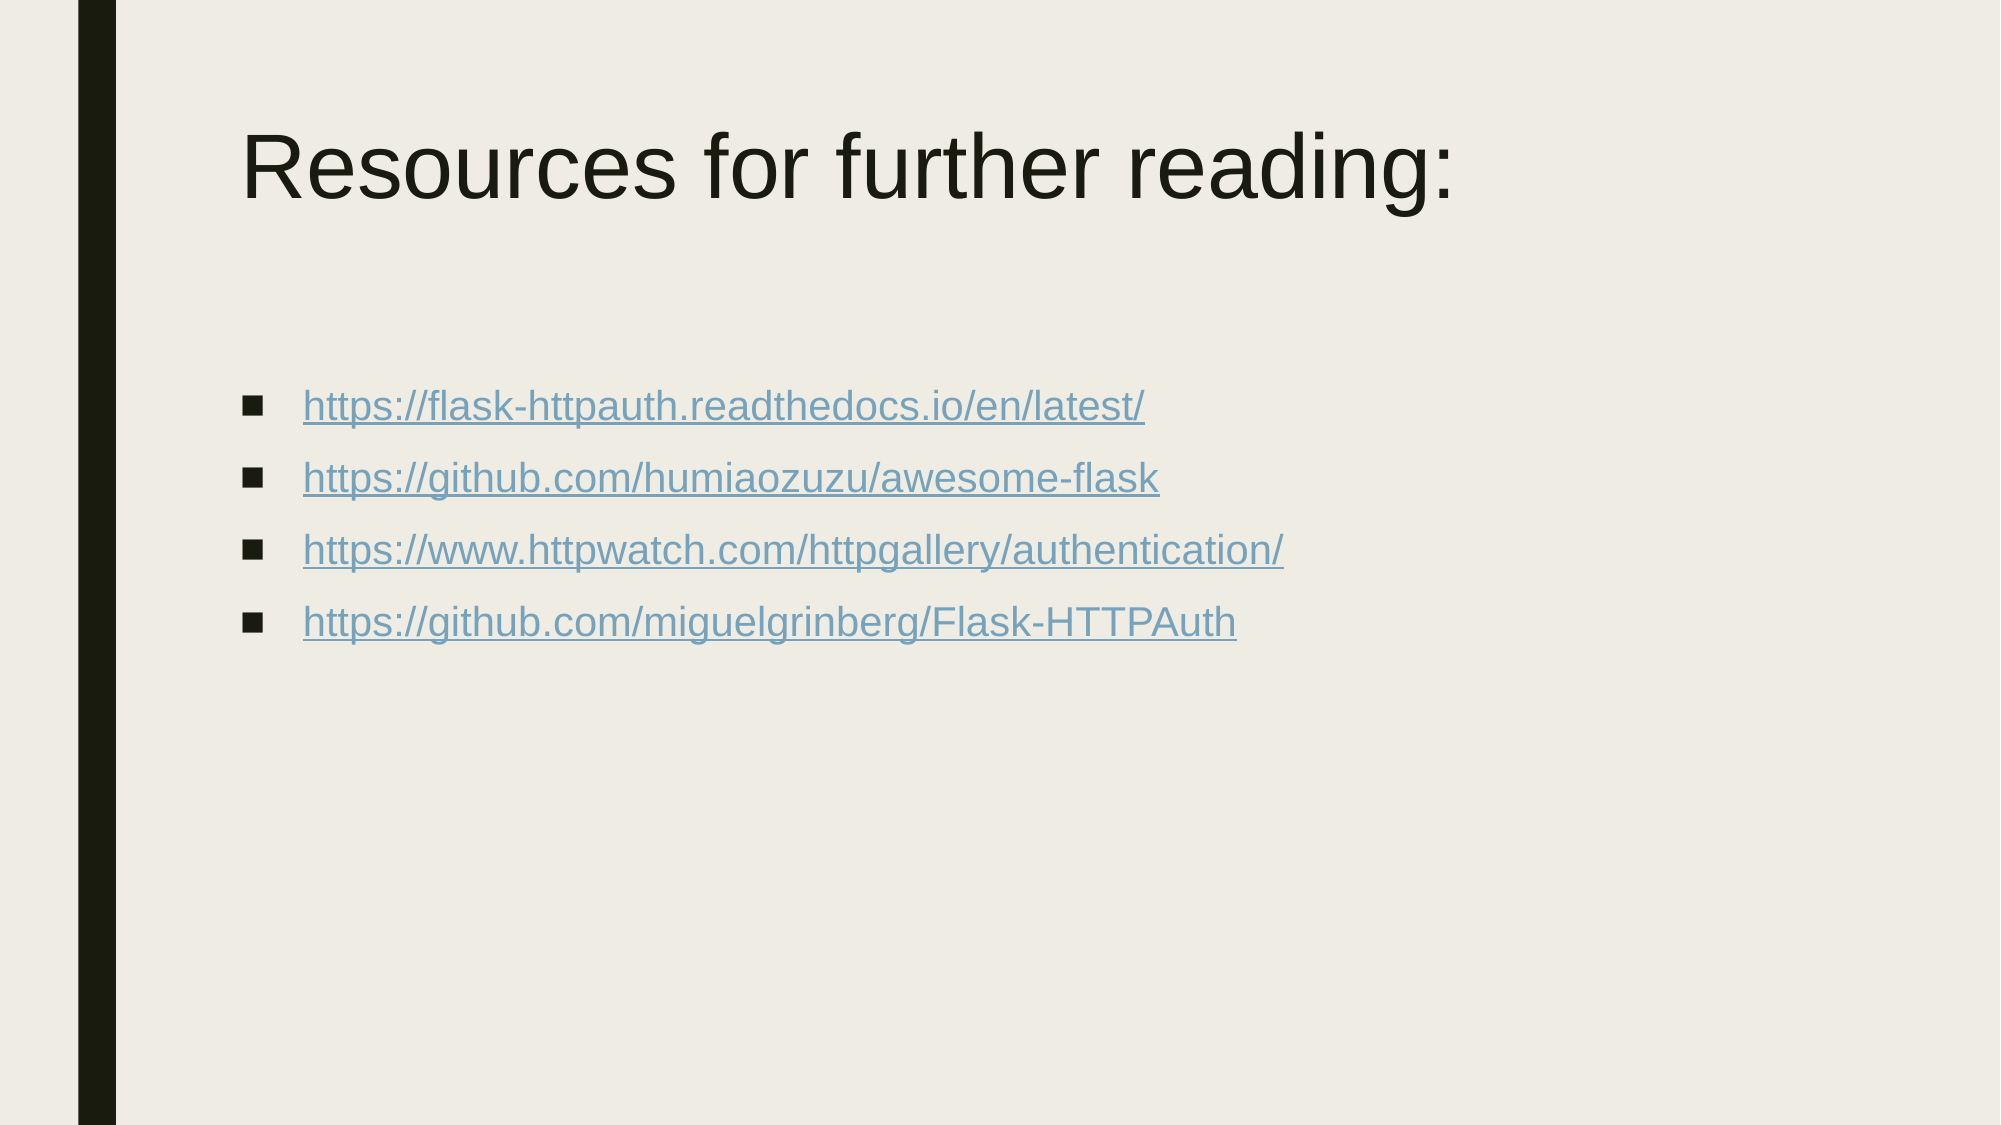

# Resources for further reading:
https://flask-httpauth.readthedocs.io/en/latest/
https://github.com/humiaozuzu/awesome-flask
https://www.httpwatch.com/httpgallery/authentication/
https://github.com/miguelgrinberg/Flask-HTTPAuth